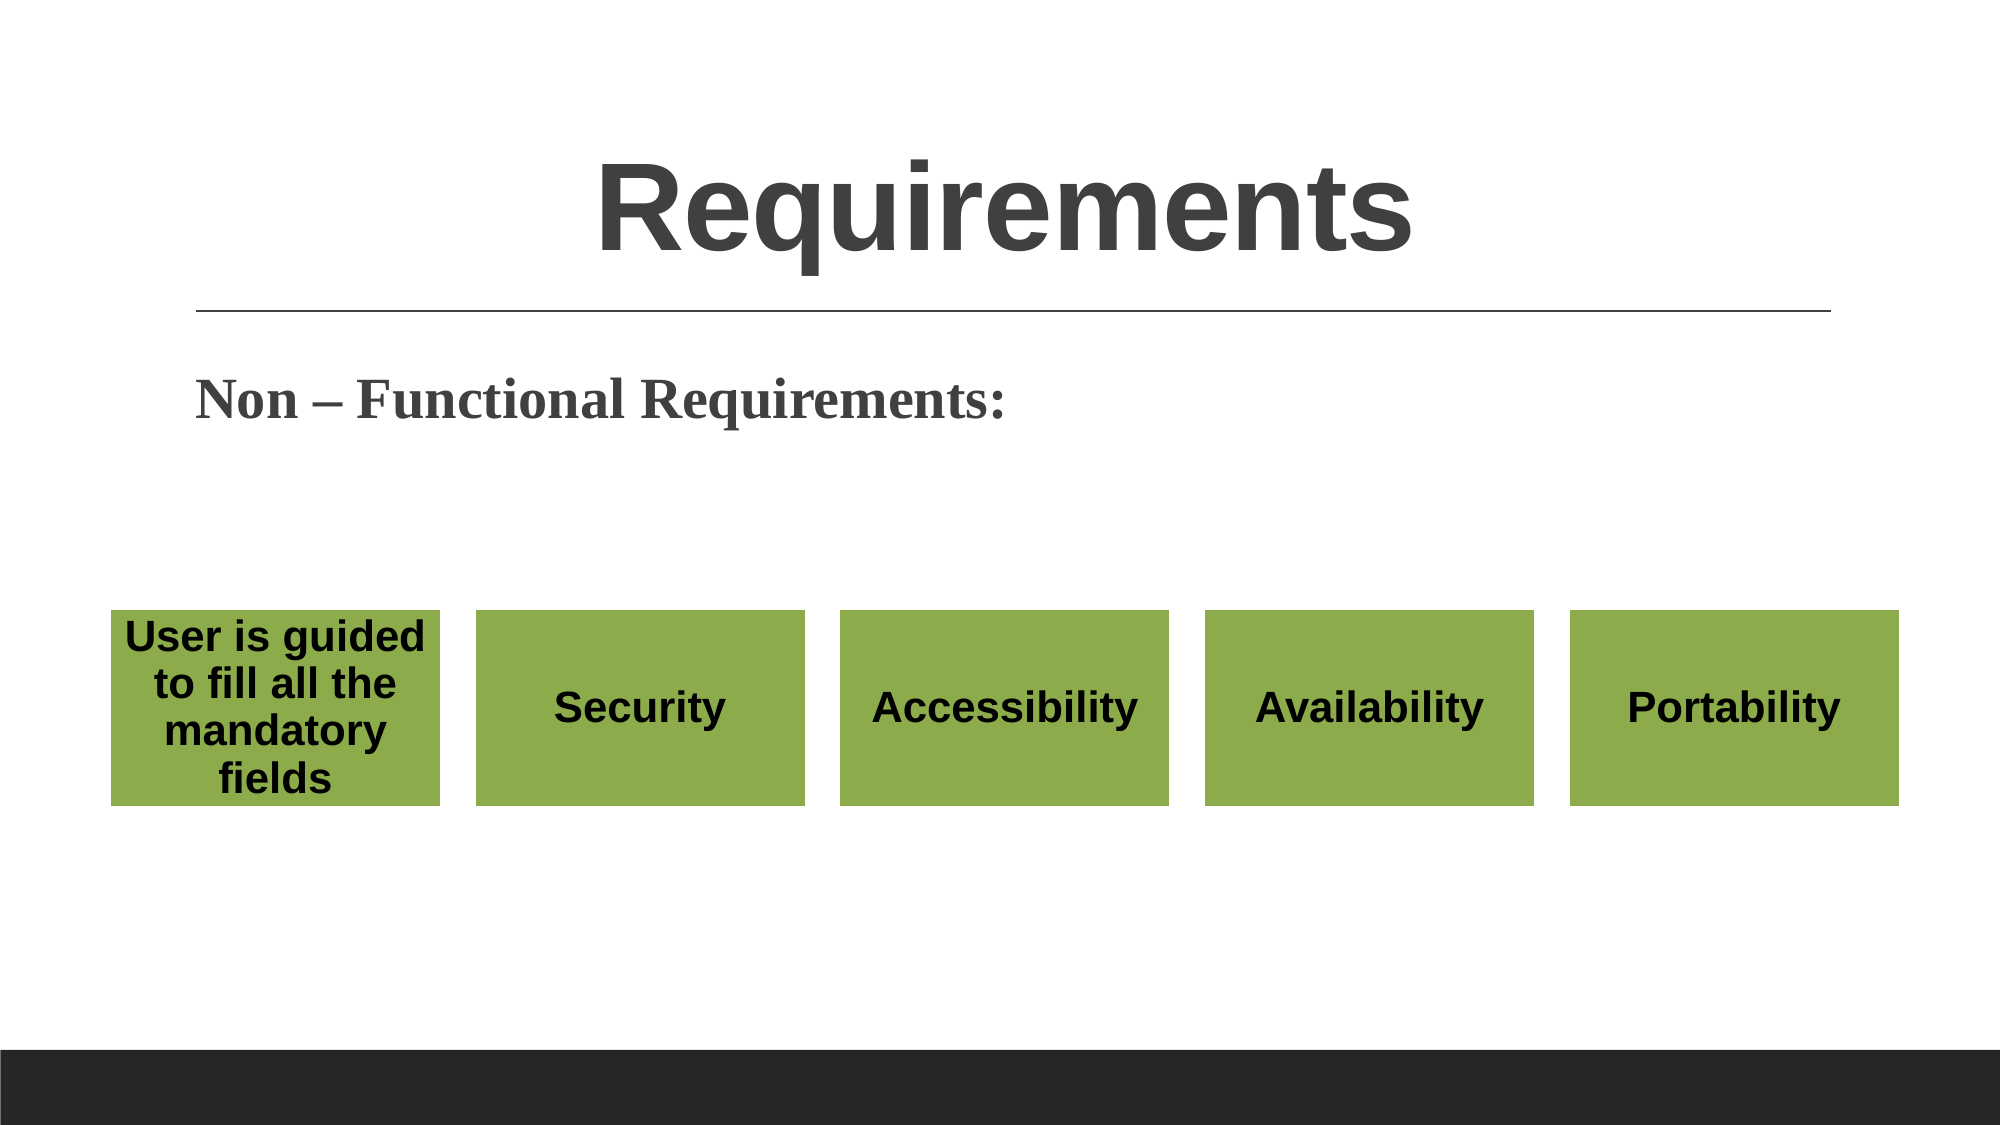

# Requirements
Non – Functional Requirements:
User is guided to fill all the mandatory fields
Security
Accessibility
Availability
Portability